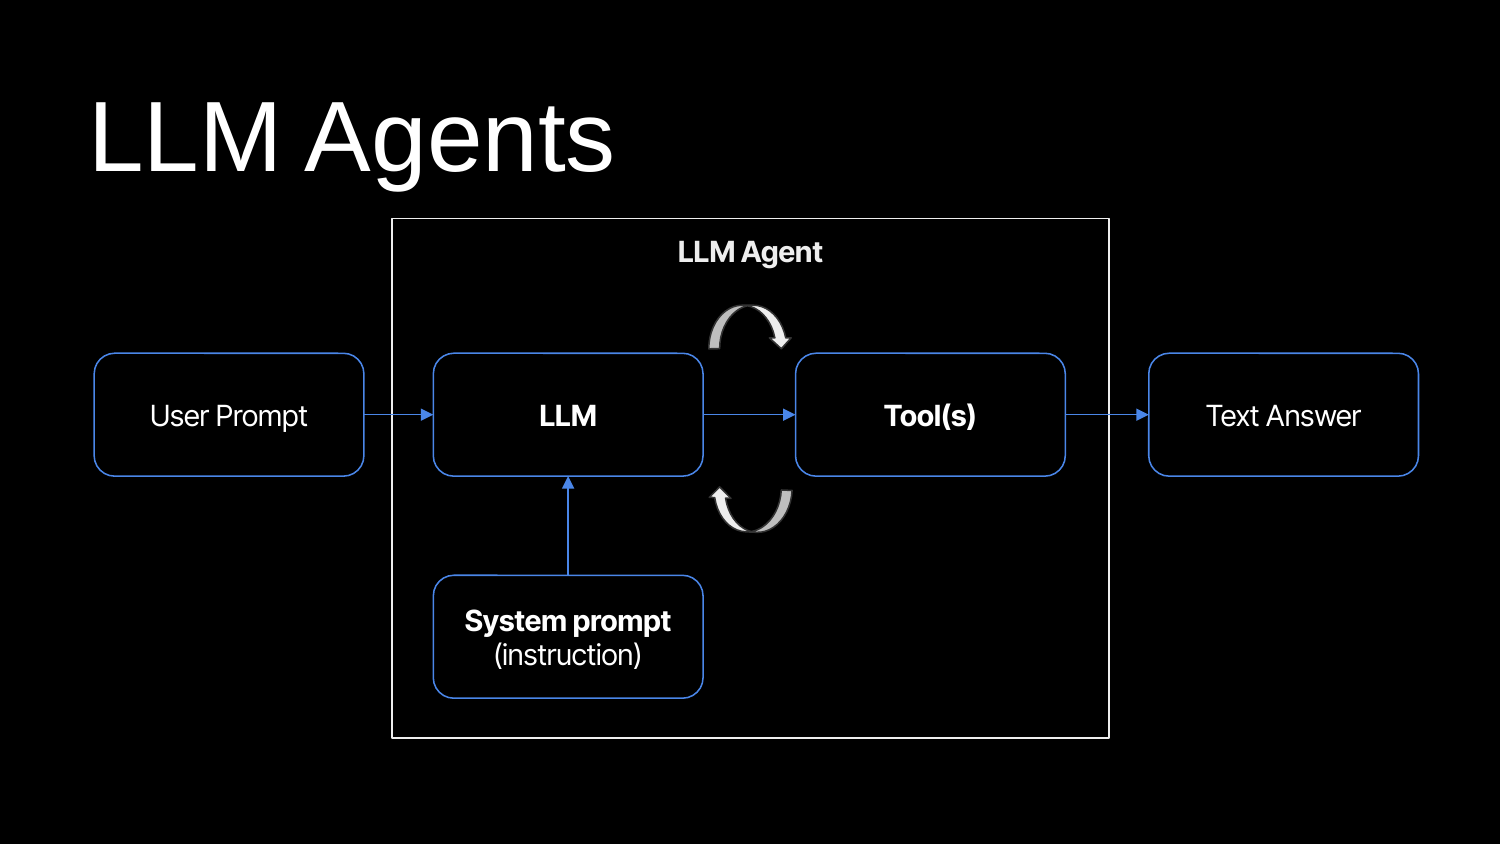

LLM Agents
LLM Agent

User Prompt
LLM
Tool(s)
Text Answer

System prompt (instruction)